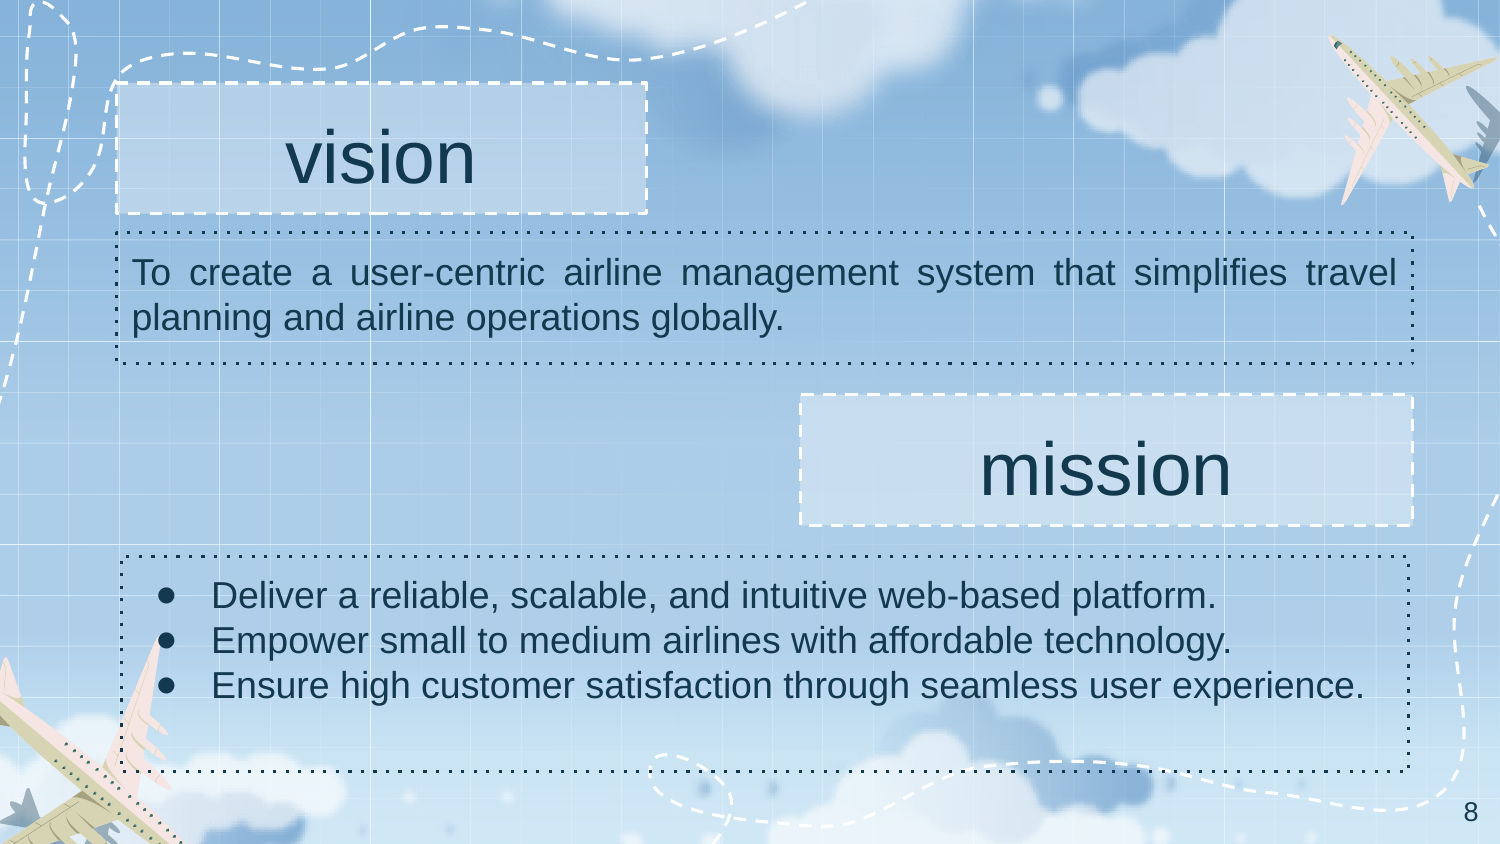

# vision
To create a user-centric airline management system that simplifies travel planning and airline operations globally.
mission
Deliver a reliable, scalable, and intuitive web-based platform.
Empower small to medium airlines with affordable technology.
Ensure high customer satisfaction through seamless user experience.

8